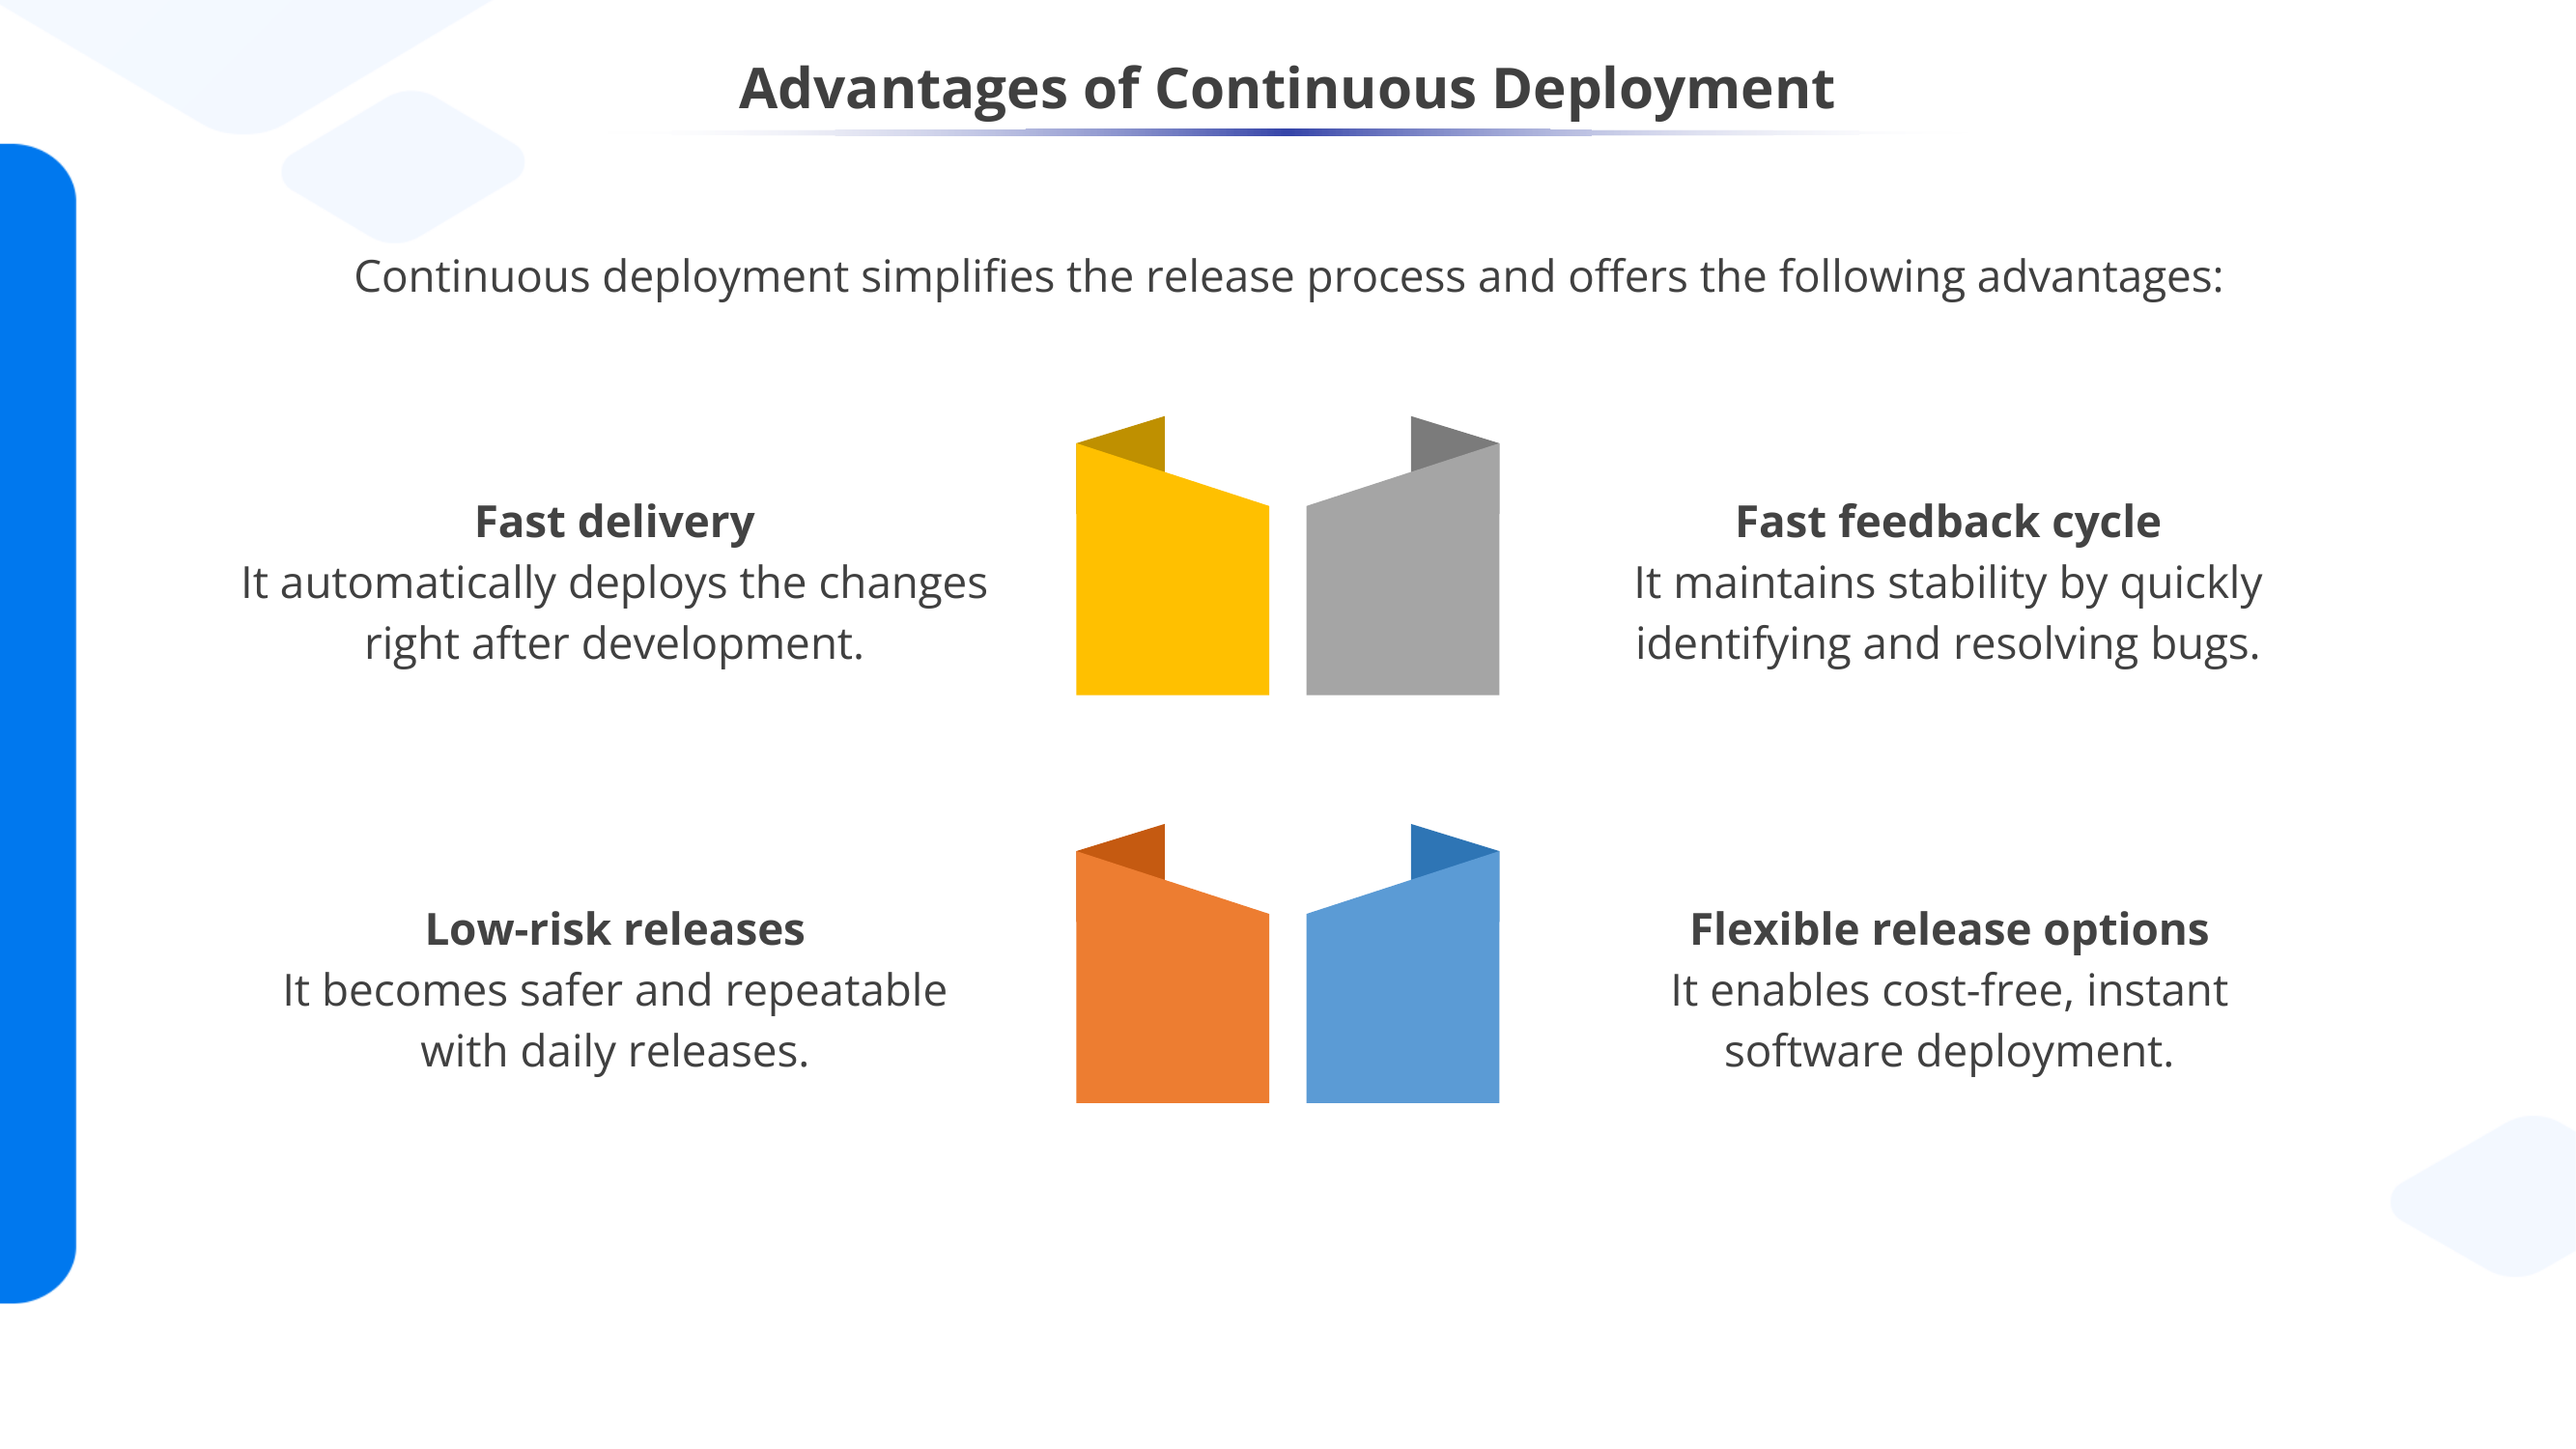

# Advantages of Continuous Deployment

Continuous deployment simplifies the release process and offers the following advantages:

Fast delivery
It automatically deploys the changes right after development.
Fast feedback cycle
It maintains stability by quickly identifying and resolving bugs.

Low-risk releases
It becomes safer and repeatable
with daily releases.
Flexible release options
It enables cost-free, instant software deployment.